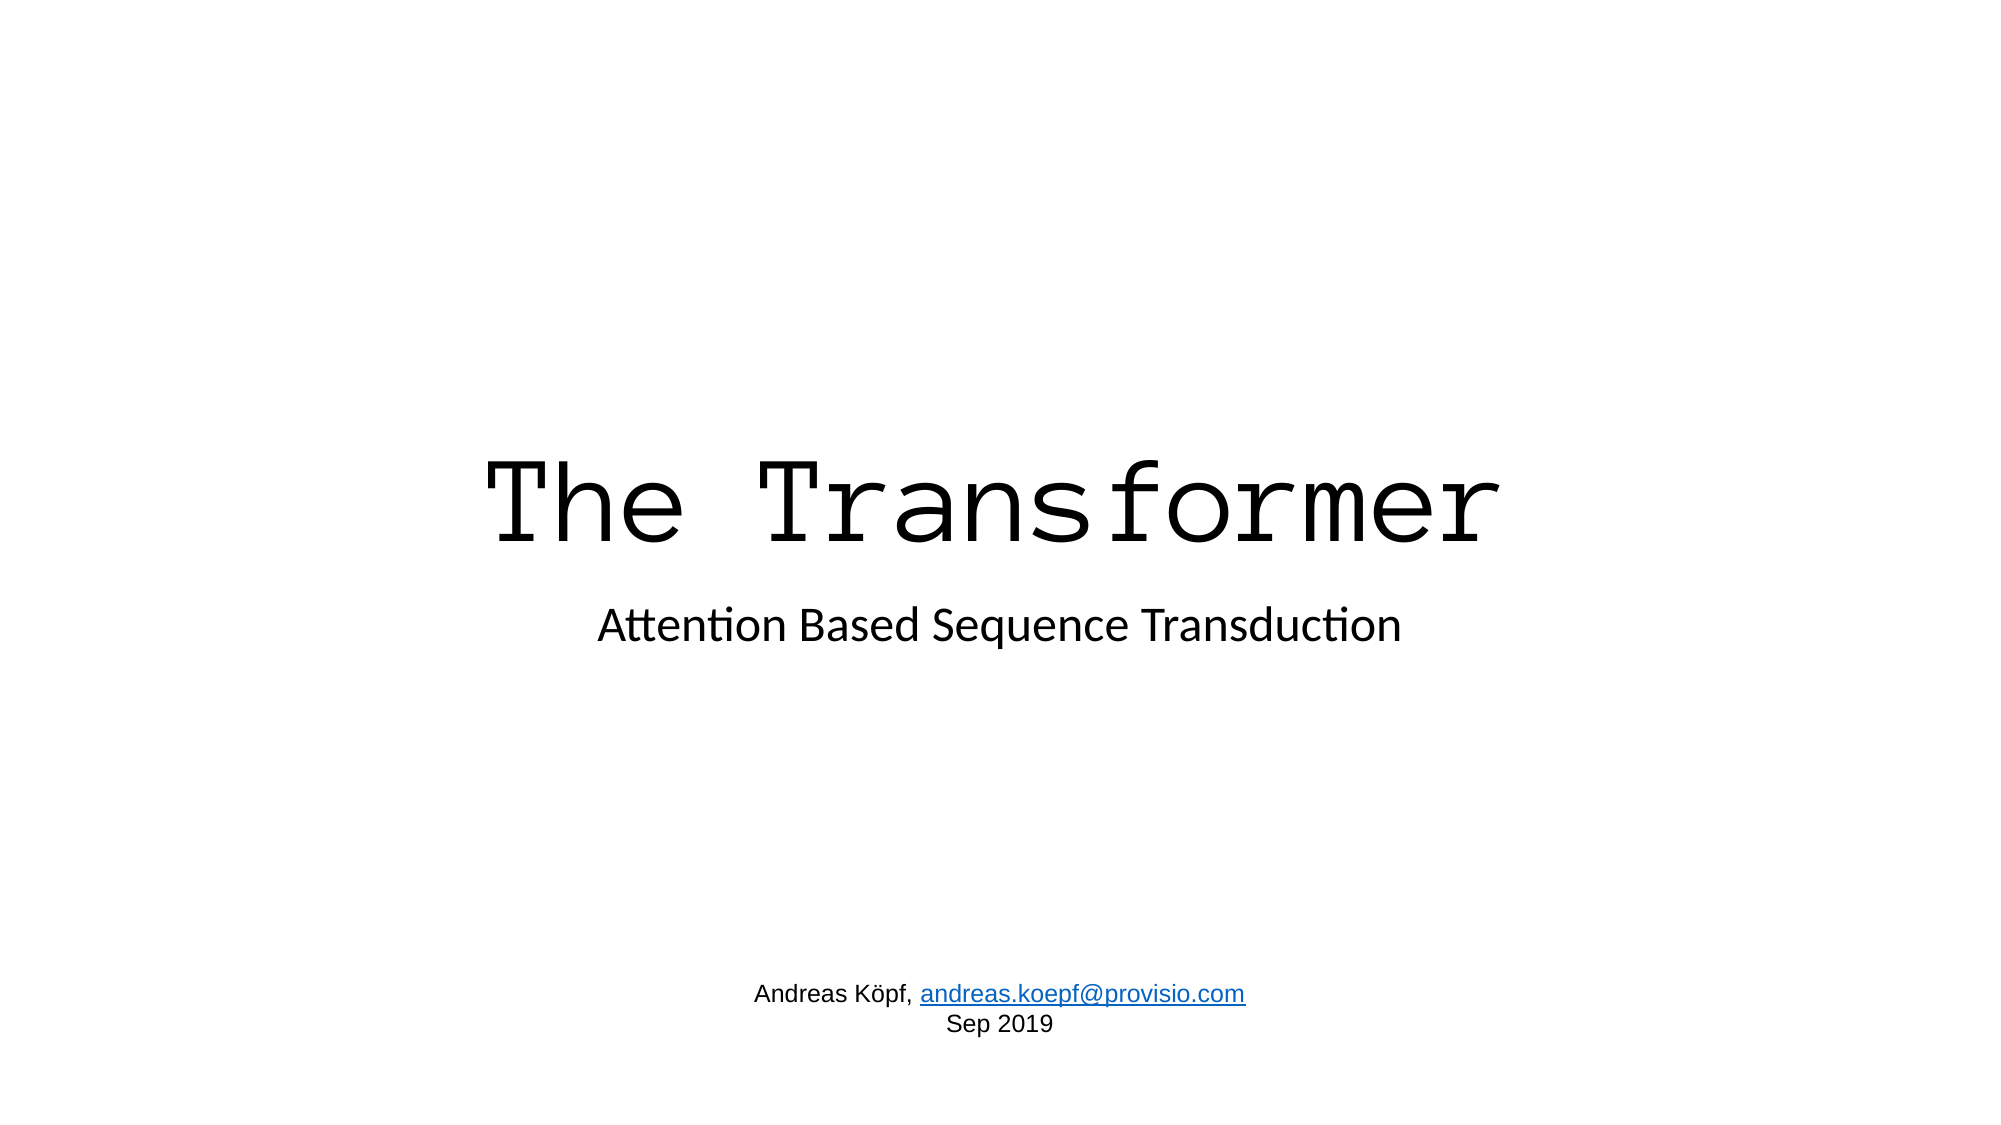

# The Transformer
Attention Based Sequence Transduction
Andreas Köpf, andreas.koepf@provisio.com
Sep 2019